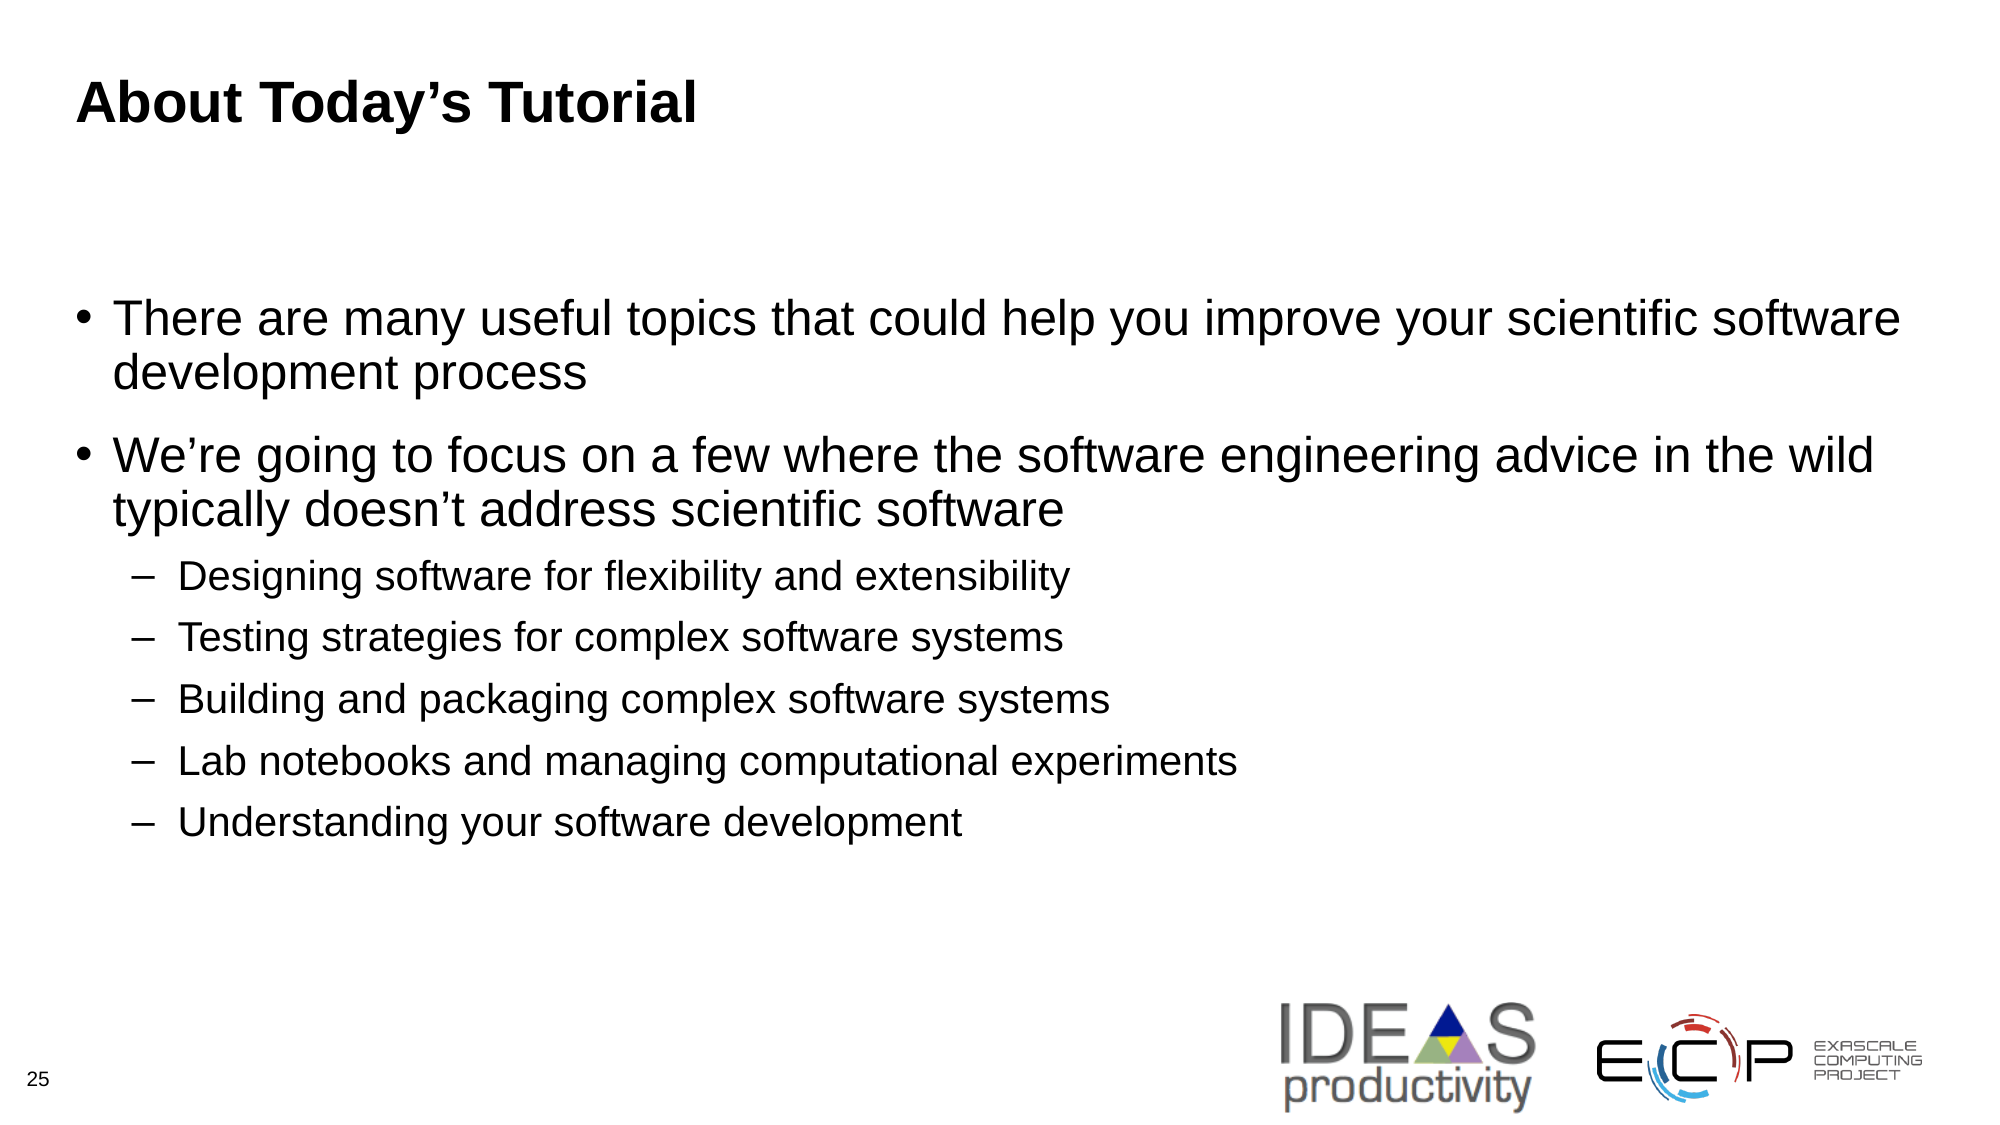

# About Today’s Tutorial
There are many useful topics that could help you improve your scientific software development process
We’re going to focus on a few where the software engineering advice in the wild typically doesn’t address scientific software
Designing software for flexibility and extensibility
Testing strategies for complex software systems
Building and packaging complex software systems
Lab notebooks and managing computational experiments
Understanding your software development